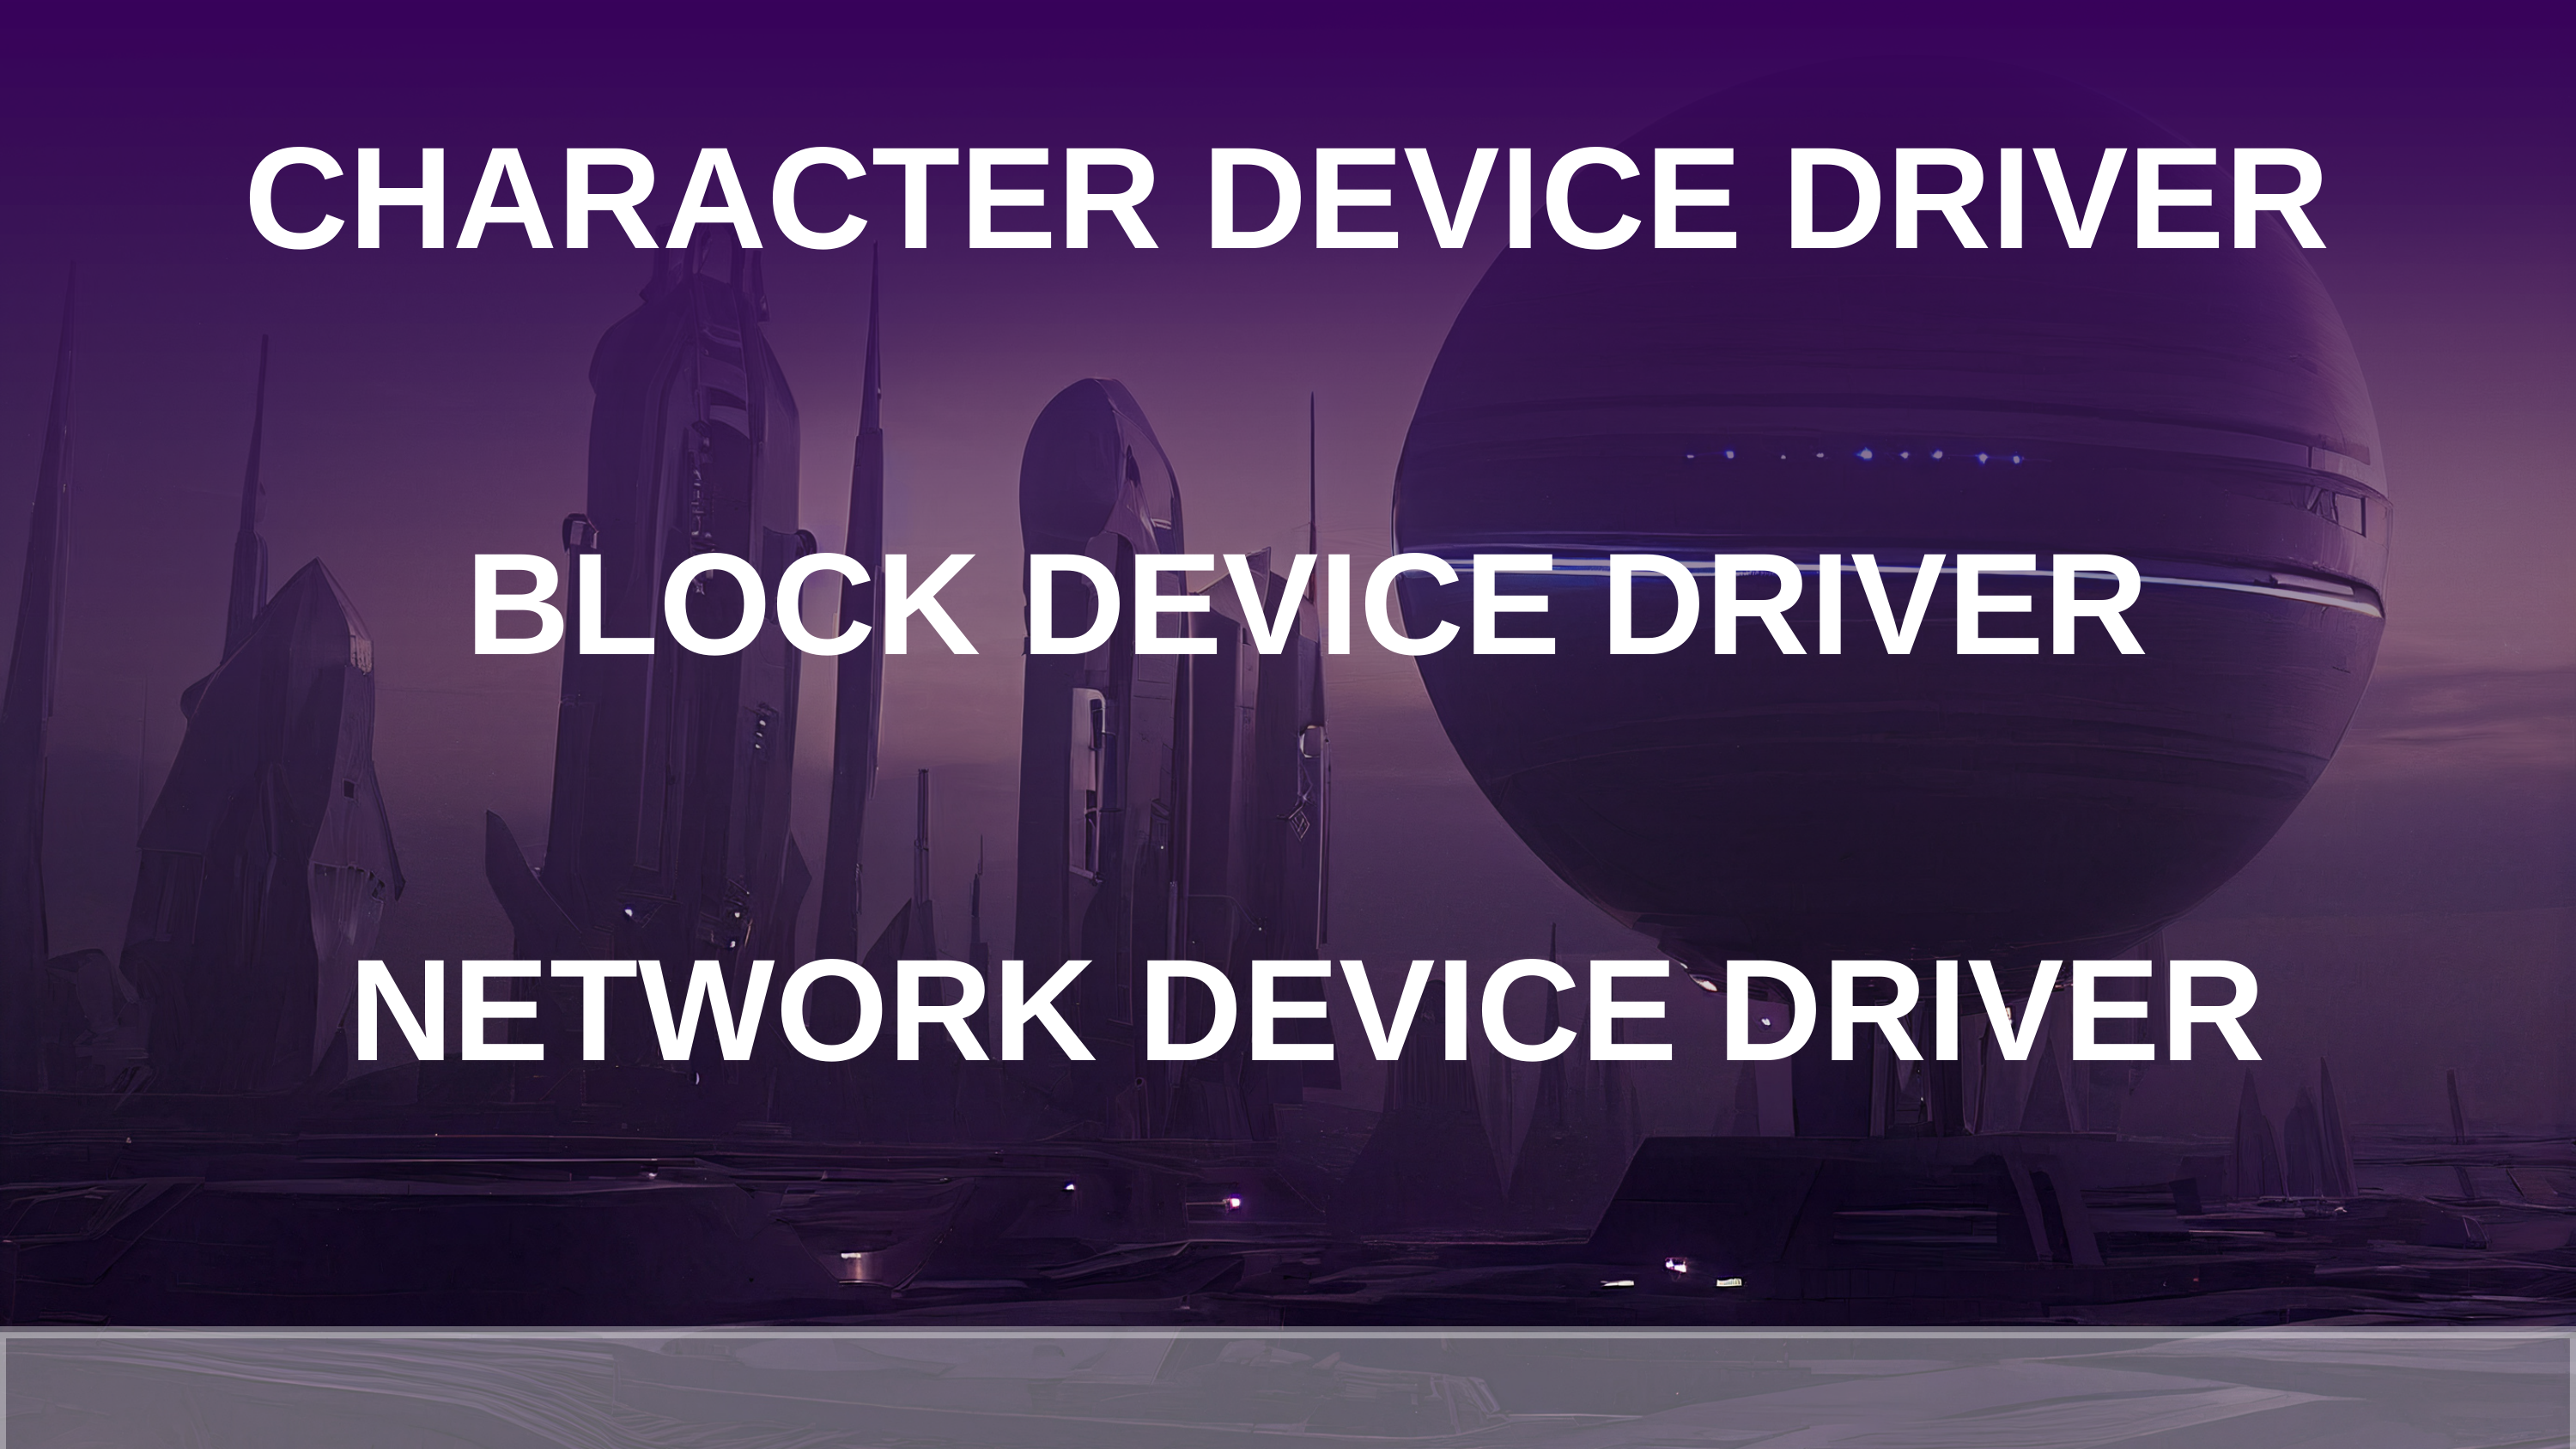

CHARACTER DEVICE DRIVER

 BLOCK DEVICE DRIVER

 NETWORK DEVICE DRIVER